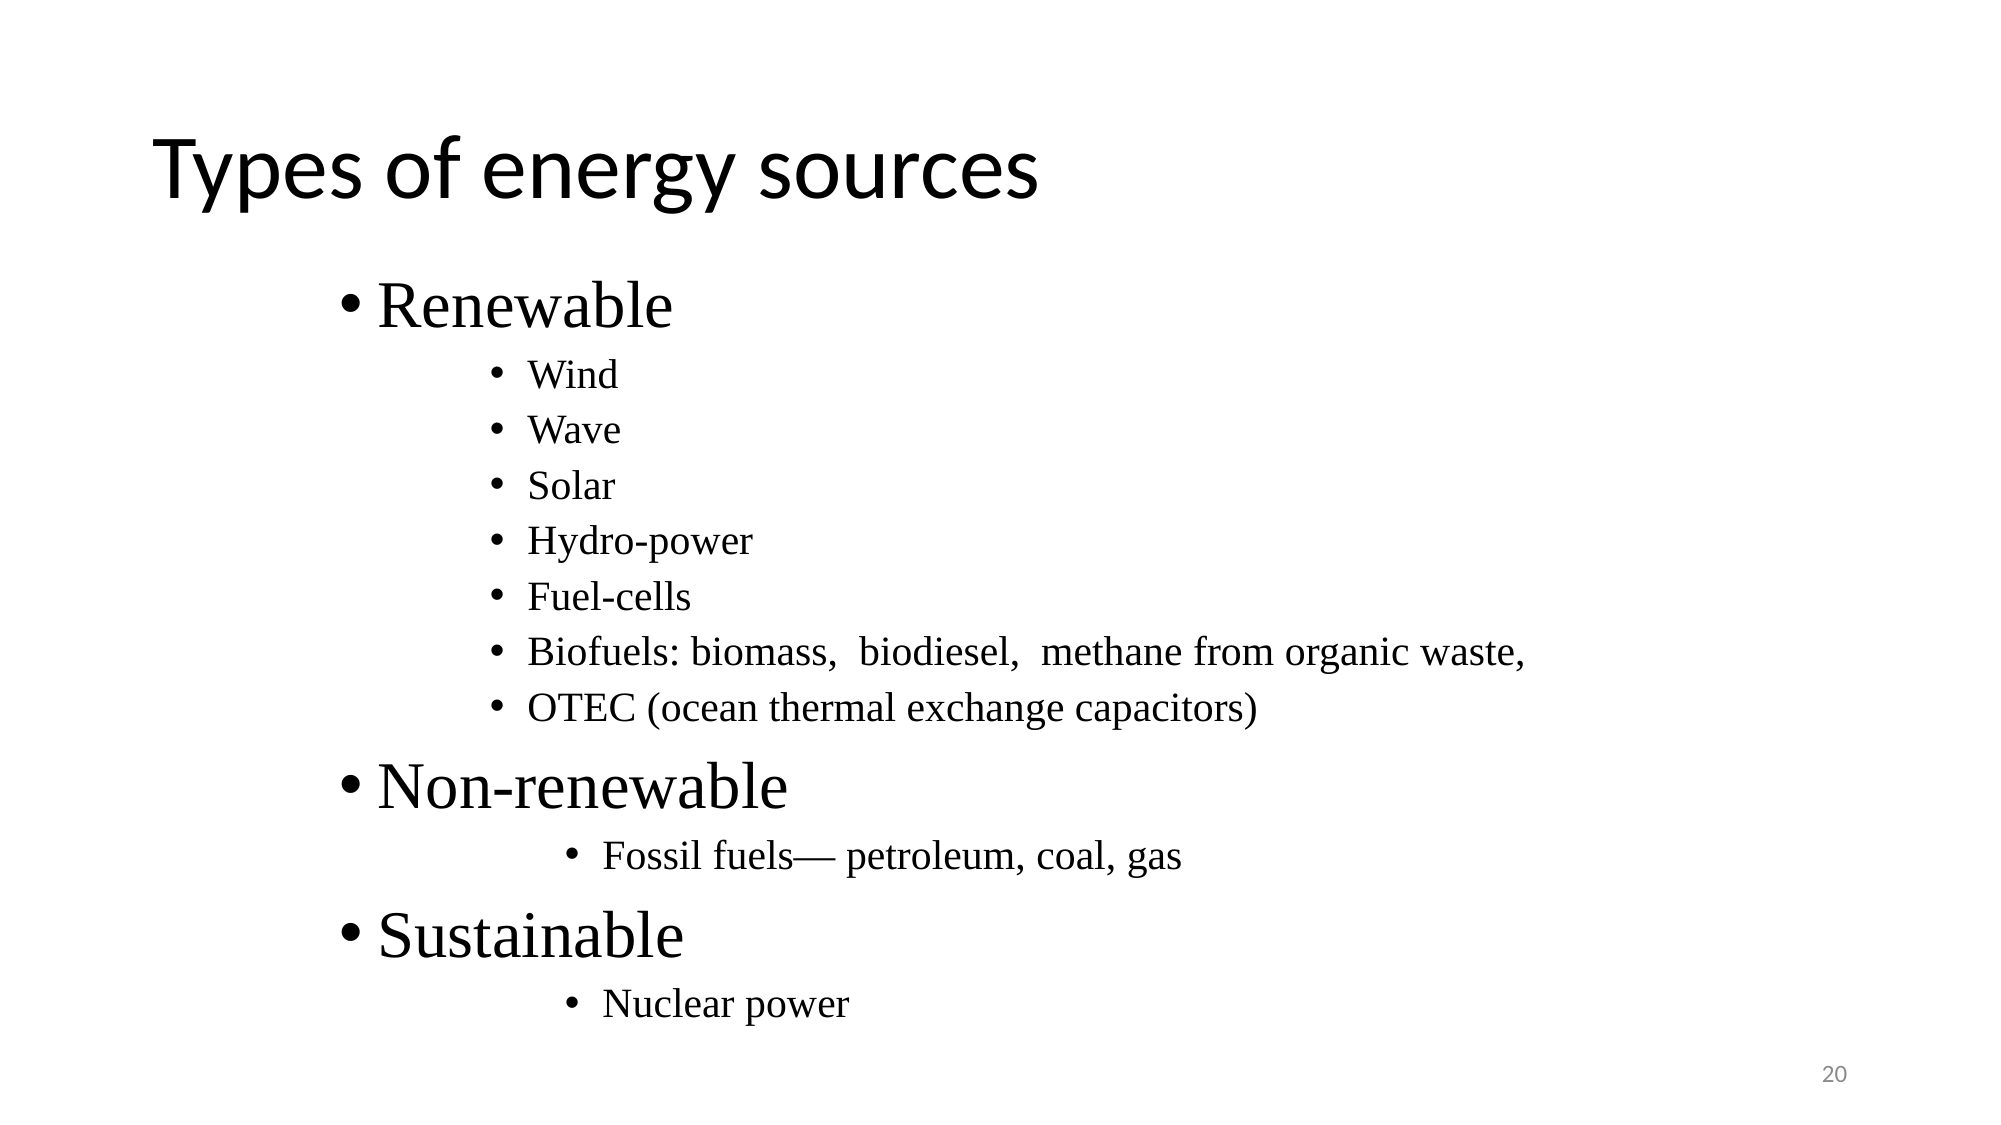

# Types of energy sources
Renewable
Wind
Wave
Solar
Hydro-power
Fuel-cells
Biofuels: biomass,  biodiesel,  methane from organic waste,
OTEC (ocean thermal exchange capacitors)
Non-renewable
Fossil fuels— petroleum, coal, gas
Sustainable
Nuclear power

20